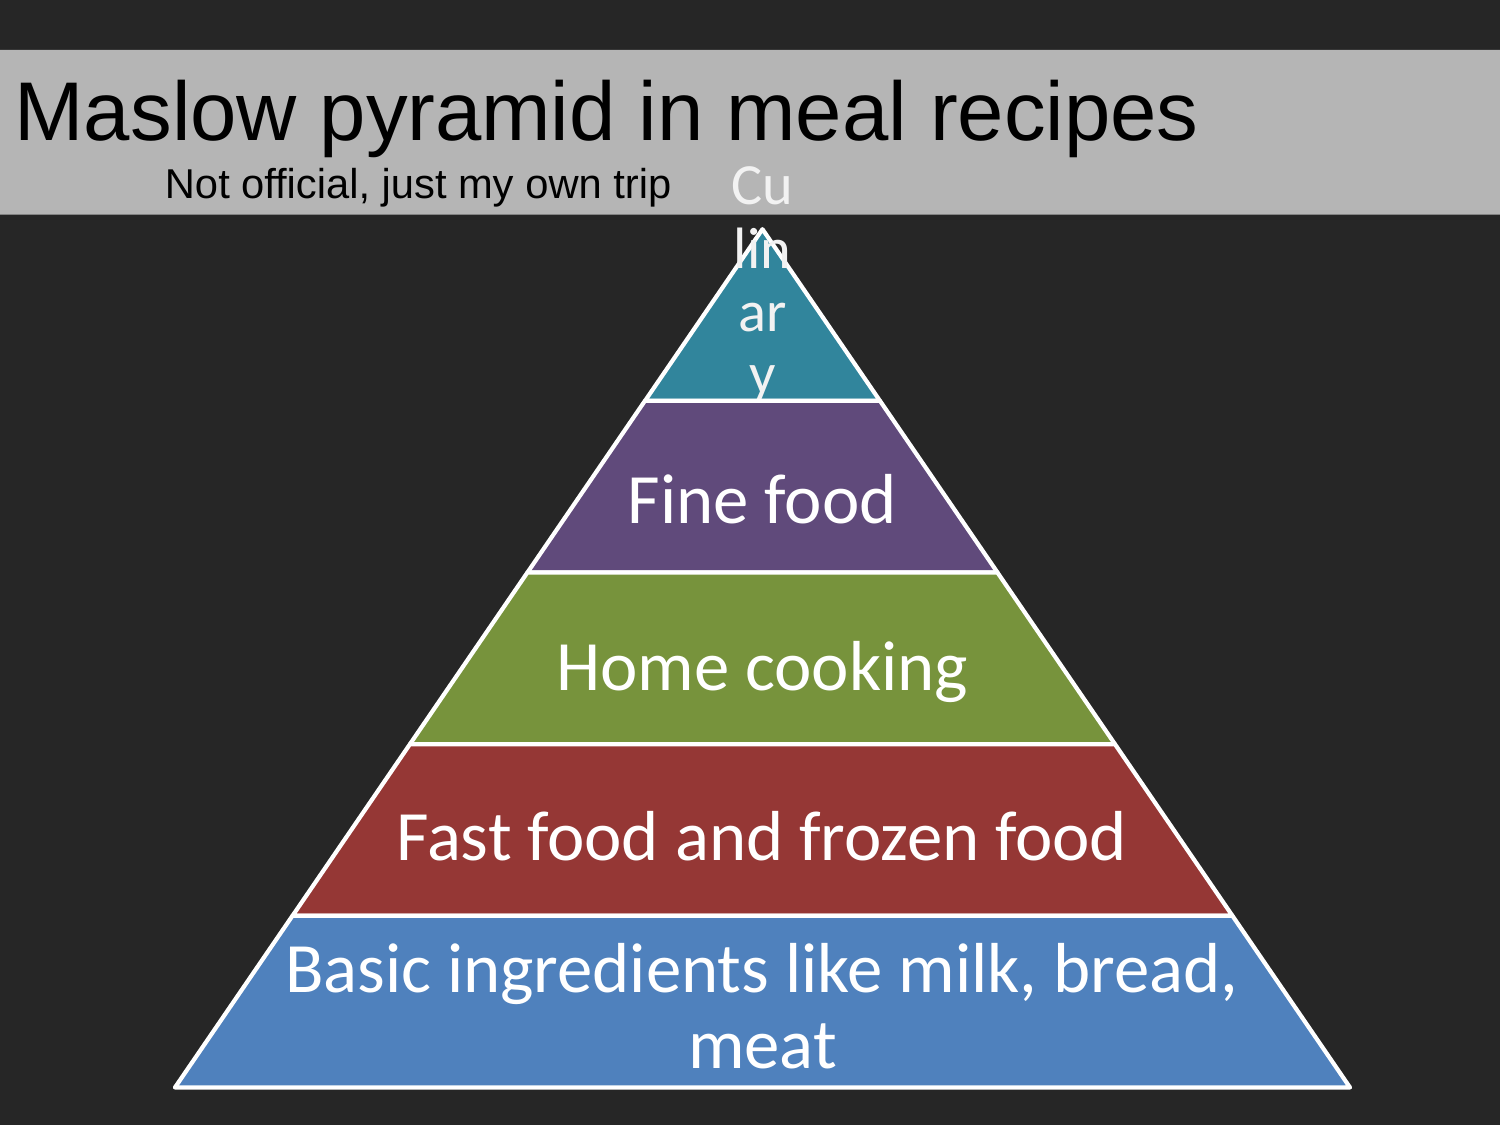

Maslow pyramid in meal recipes
	Not official, just my own trip
Culinary art
Fine food
Home cooking
Fast food and frozen food
Basic ingredients like milk, bread, meat